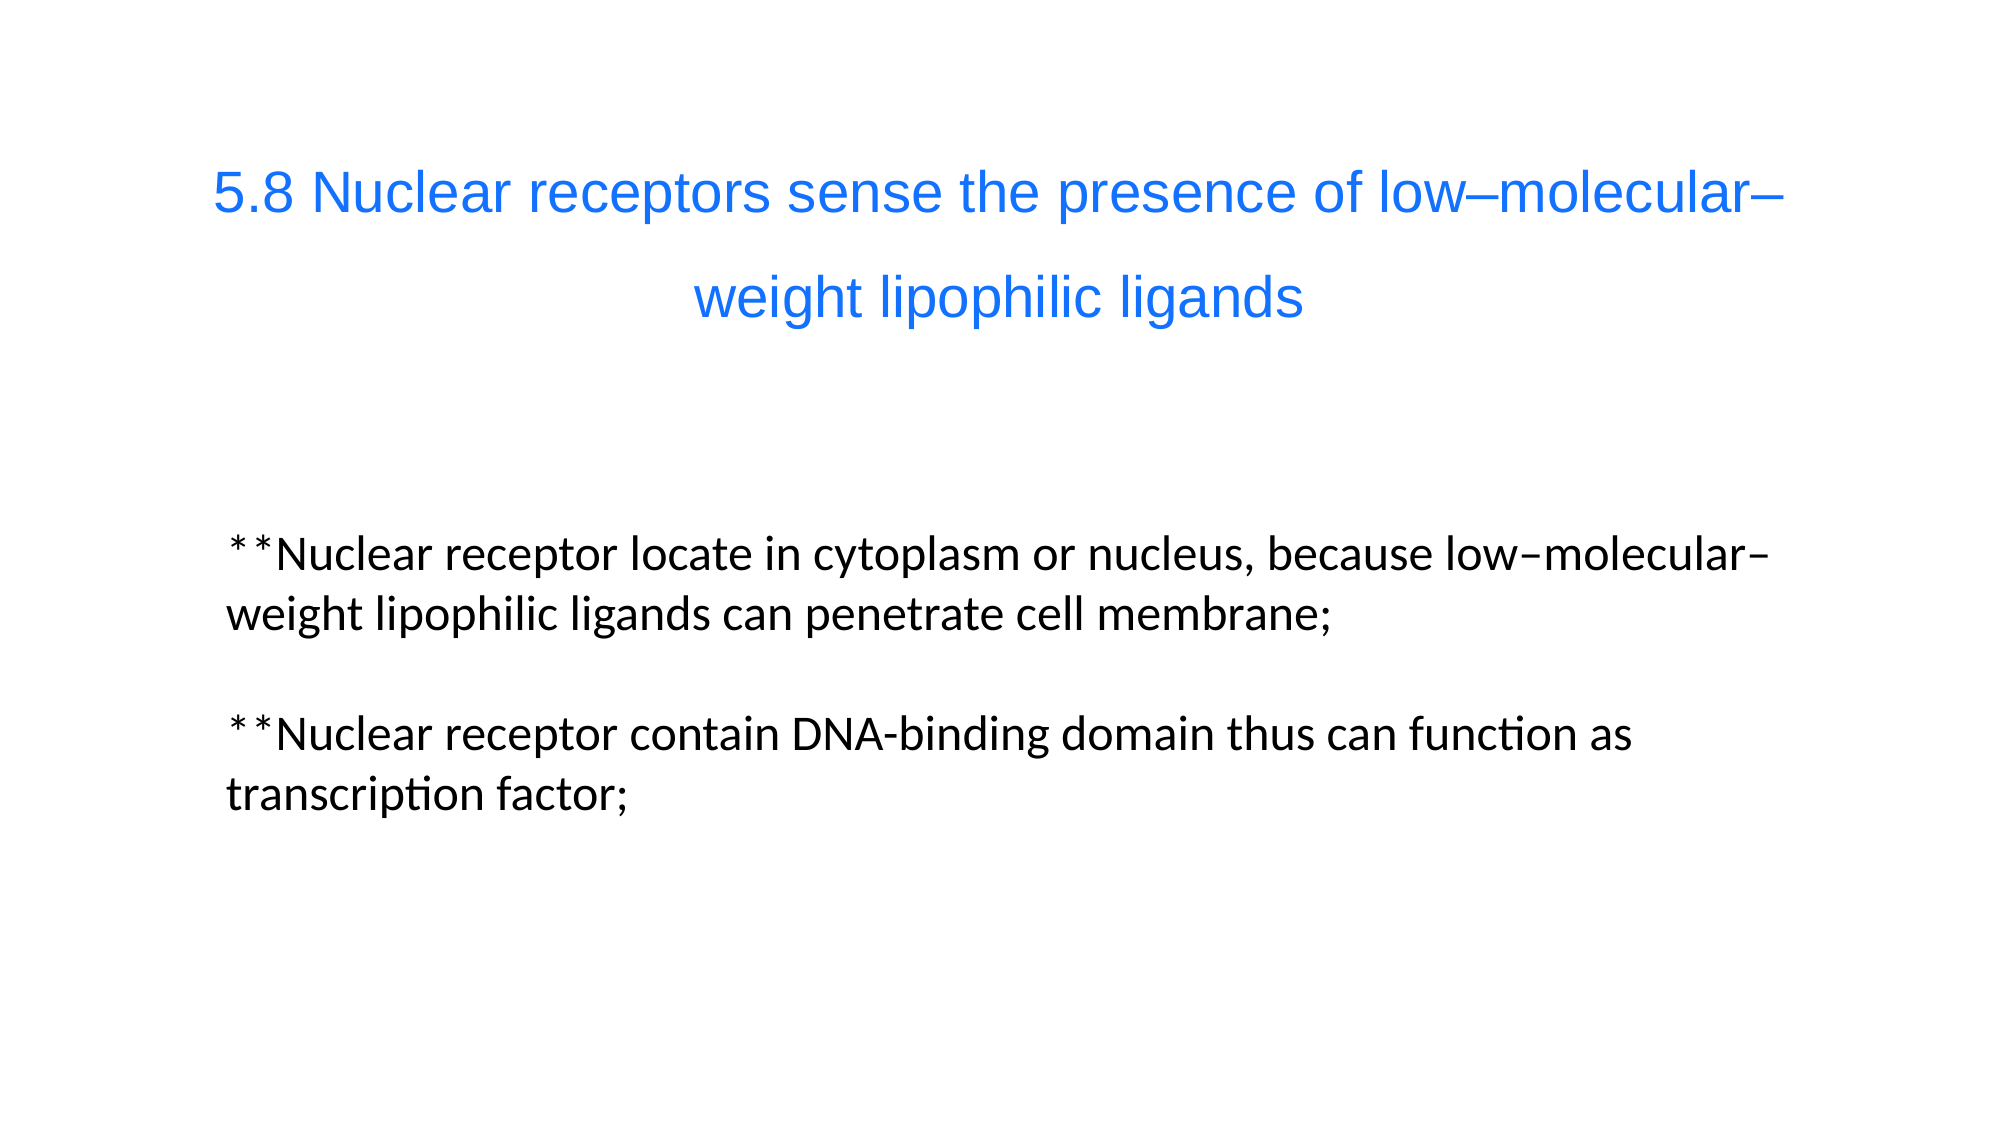

5.8 Nuclear receptors sense the presence of low–molecular–weight lipophilic ligands
**Nuclear receptor locate in cytoplasm or nucleus, because low–molecular–weight lipophilic ligands can penetrate cell membrane;

**Nuclear receptor contain DNA-binding domain thus can function as transcription factor;